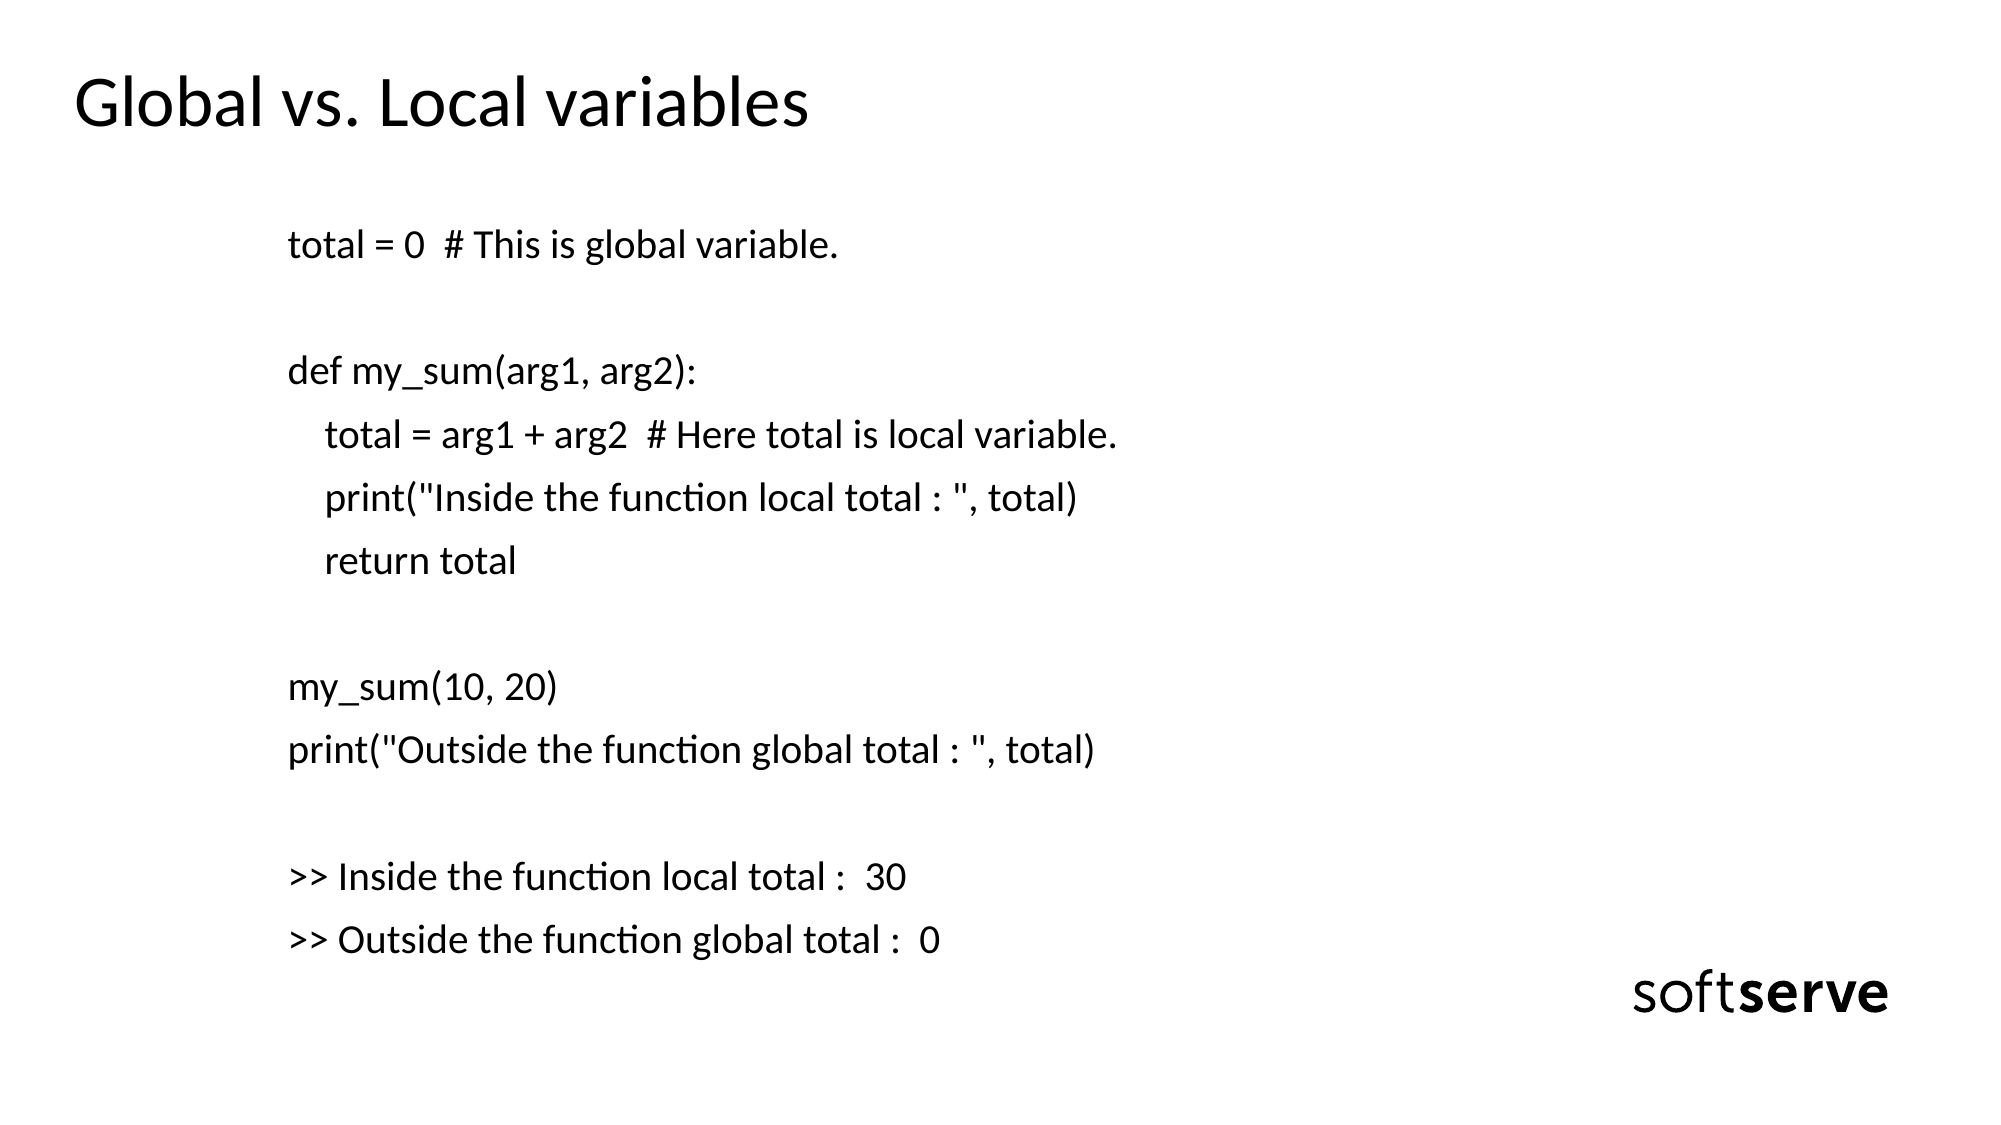

# Global vs. Local variables
total = 0  # This is global variable.

def my_sum(arg1, arg2):
    total = arg1 + arg2  # Here total is local variable.
    print("Inside the function local total : ", total)
    return total

my_sum(10, 20)
print("Outside the function global total : ", total)

>> Inside the function local total :  30
>> Outside the function global total :  0